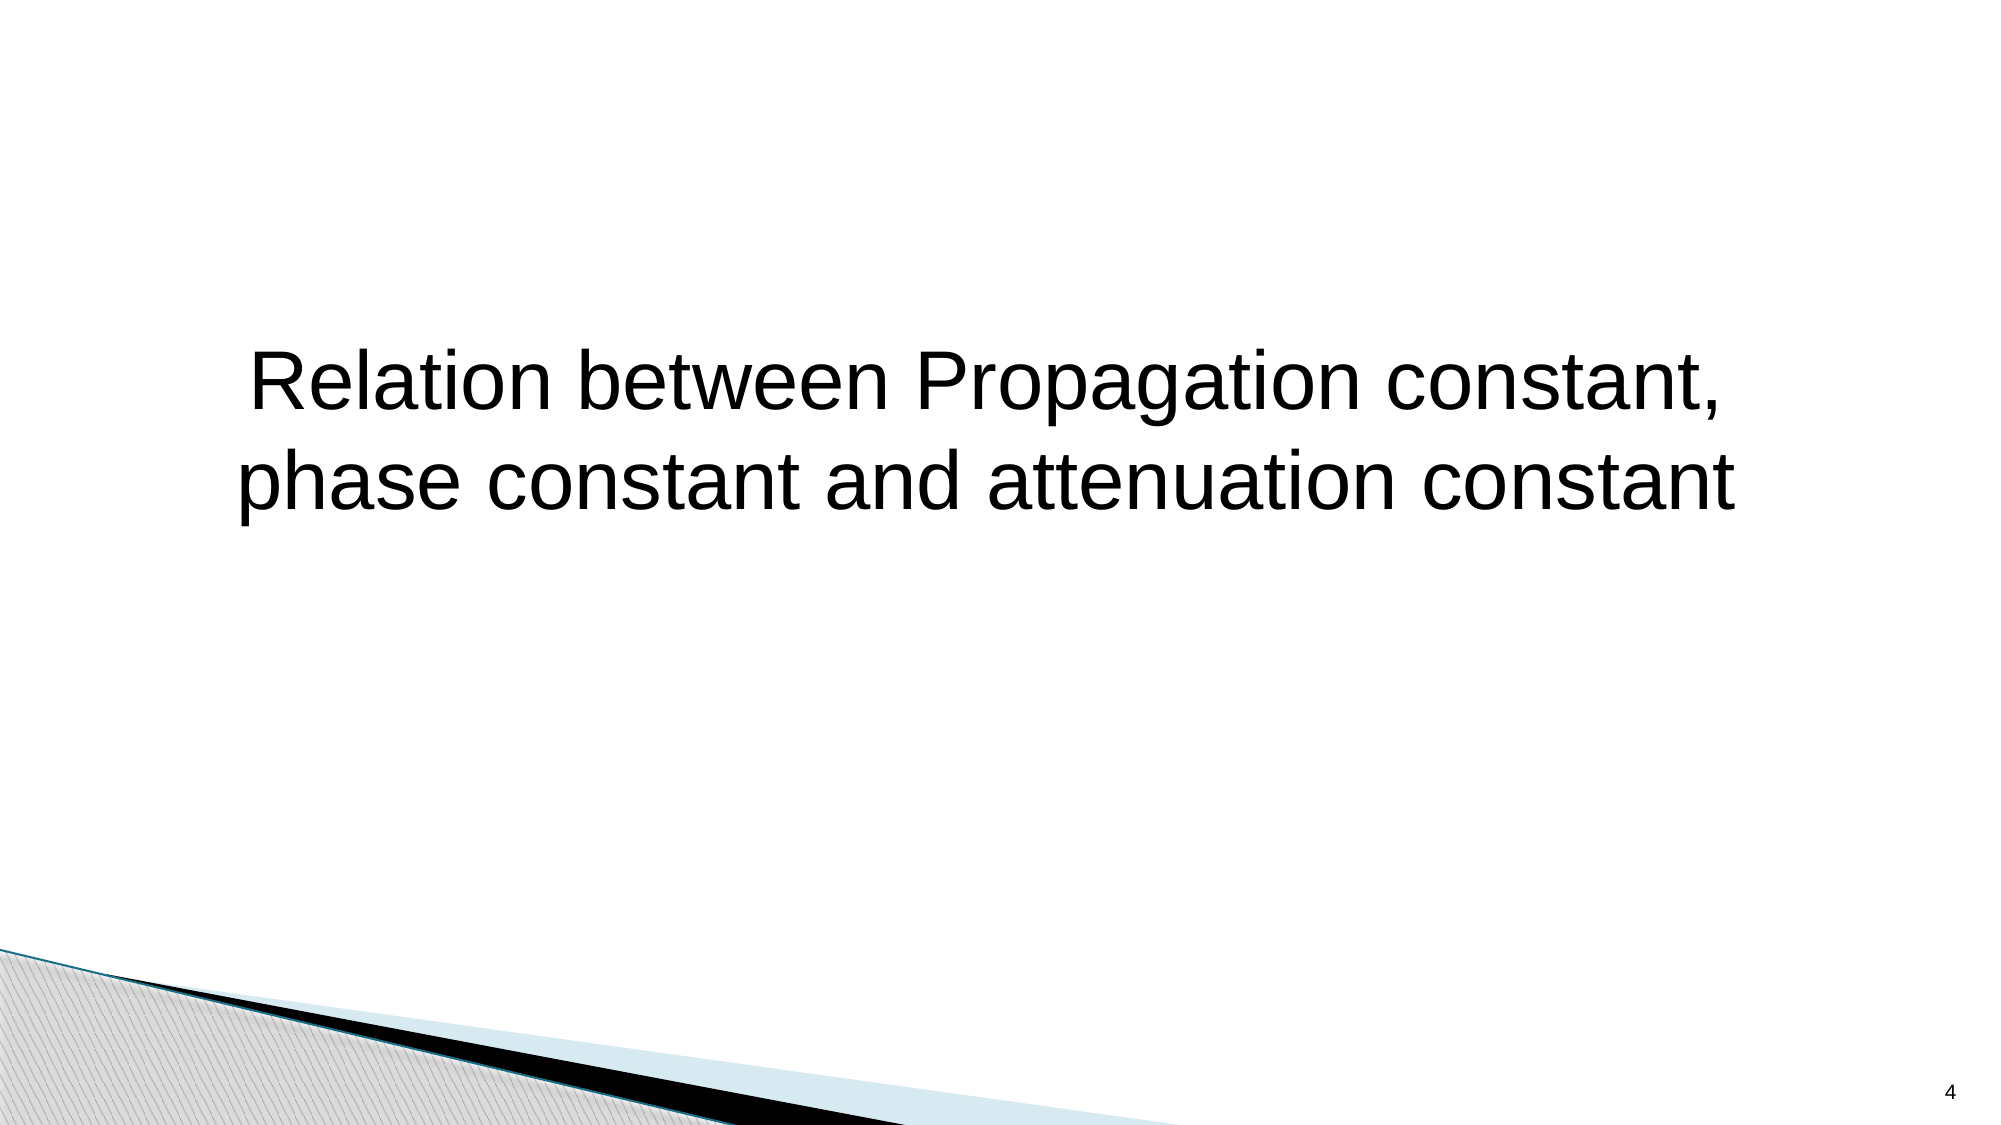

Relation between Propagation constant, phase constant and attenuation constant
4